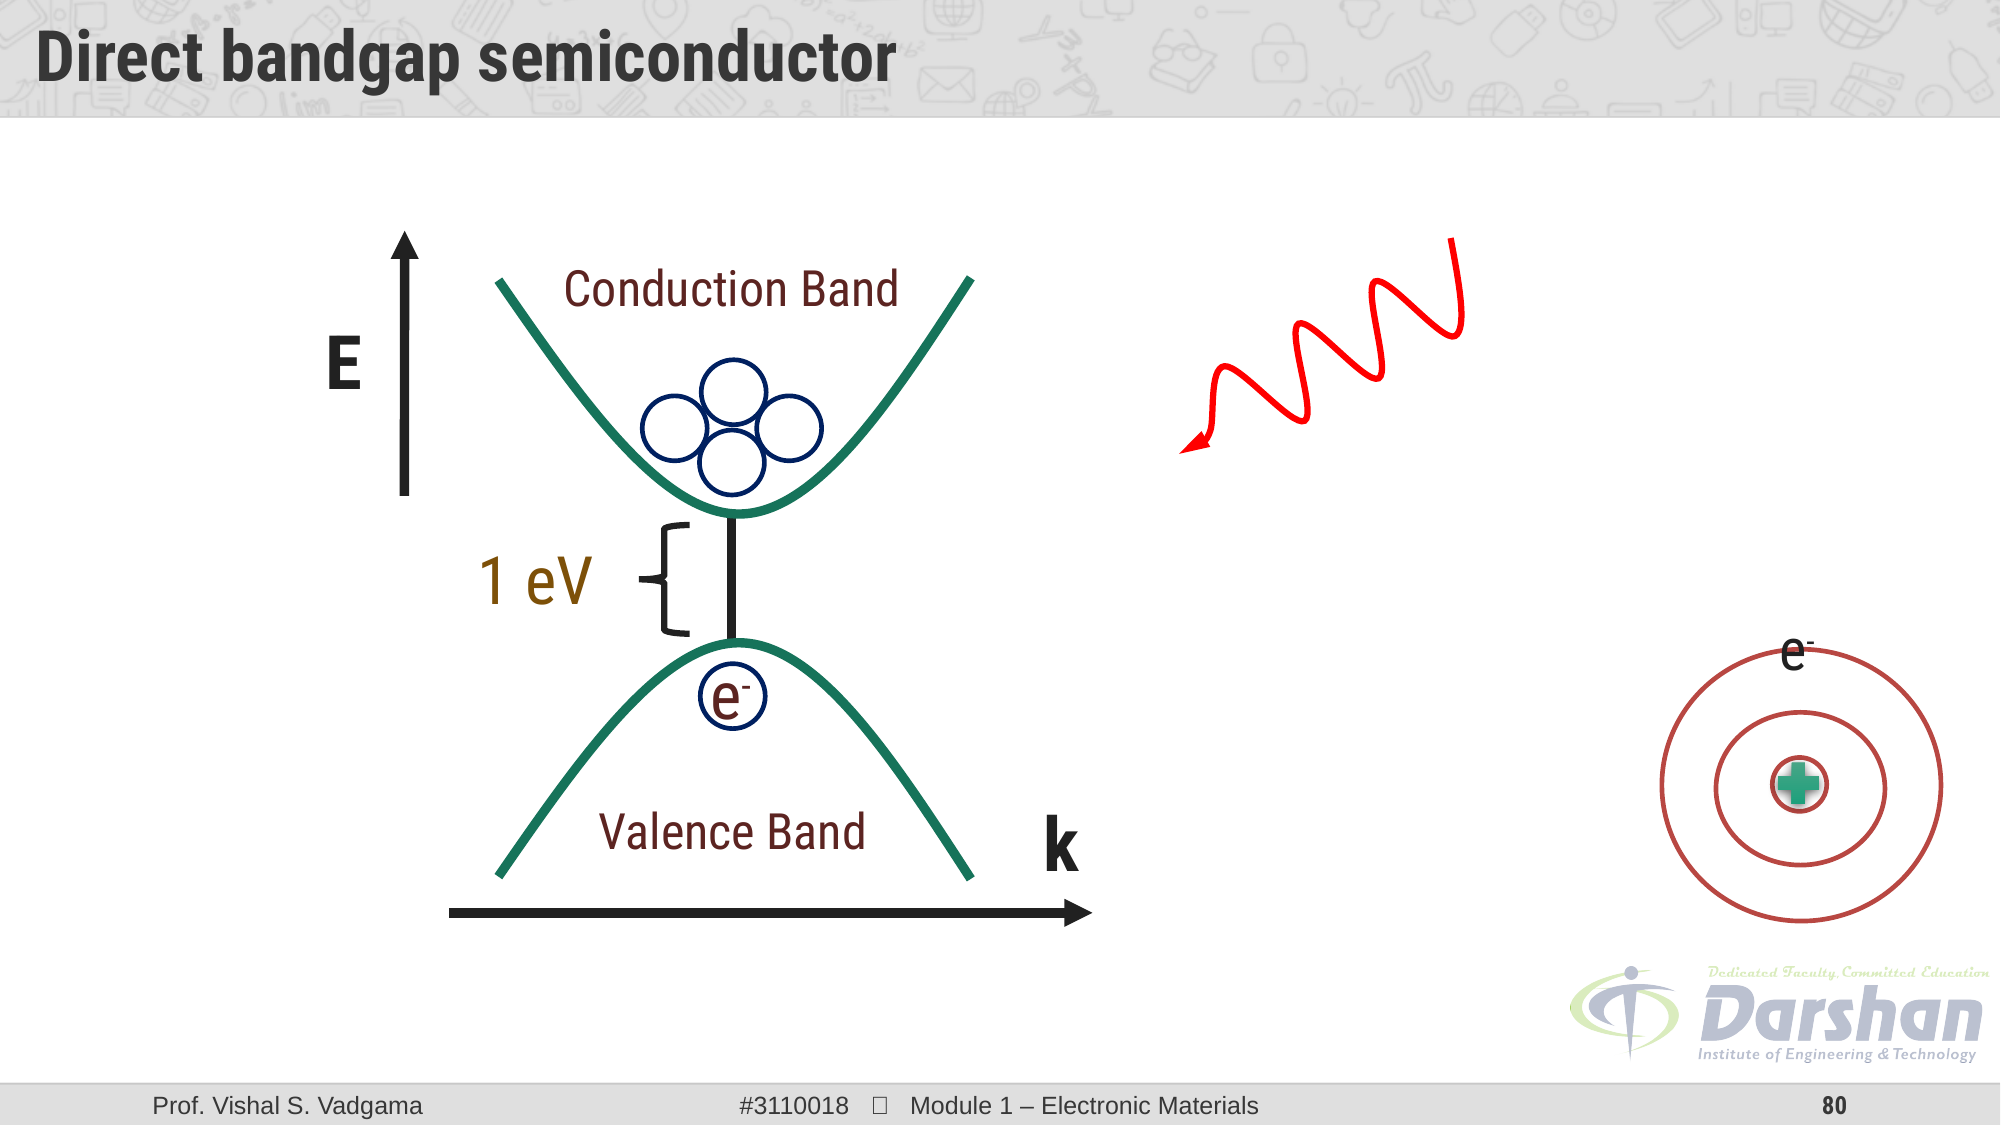

# Direct bandgap semiconductor
Conduction Band

E

1 eV
e-

e-

k
Valence Band